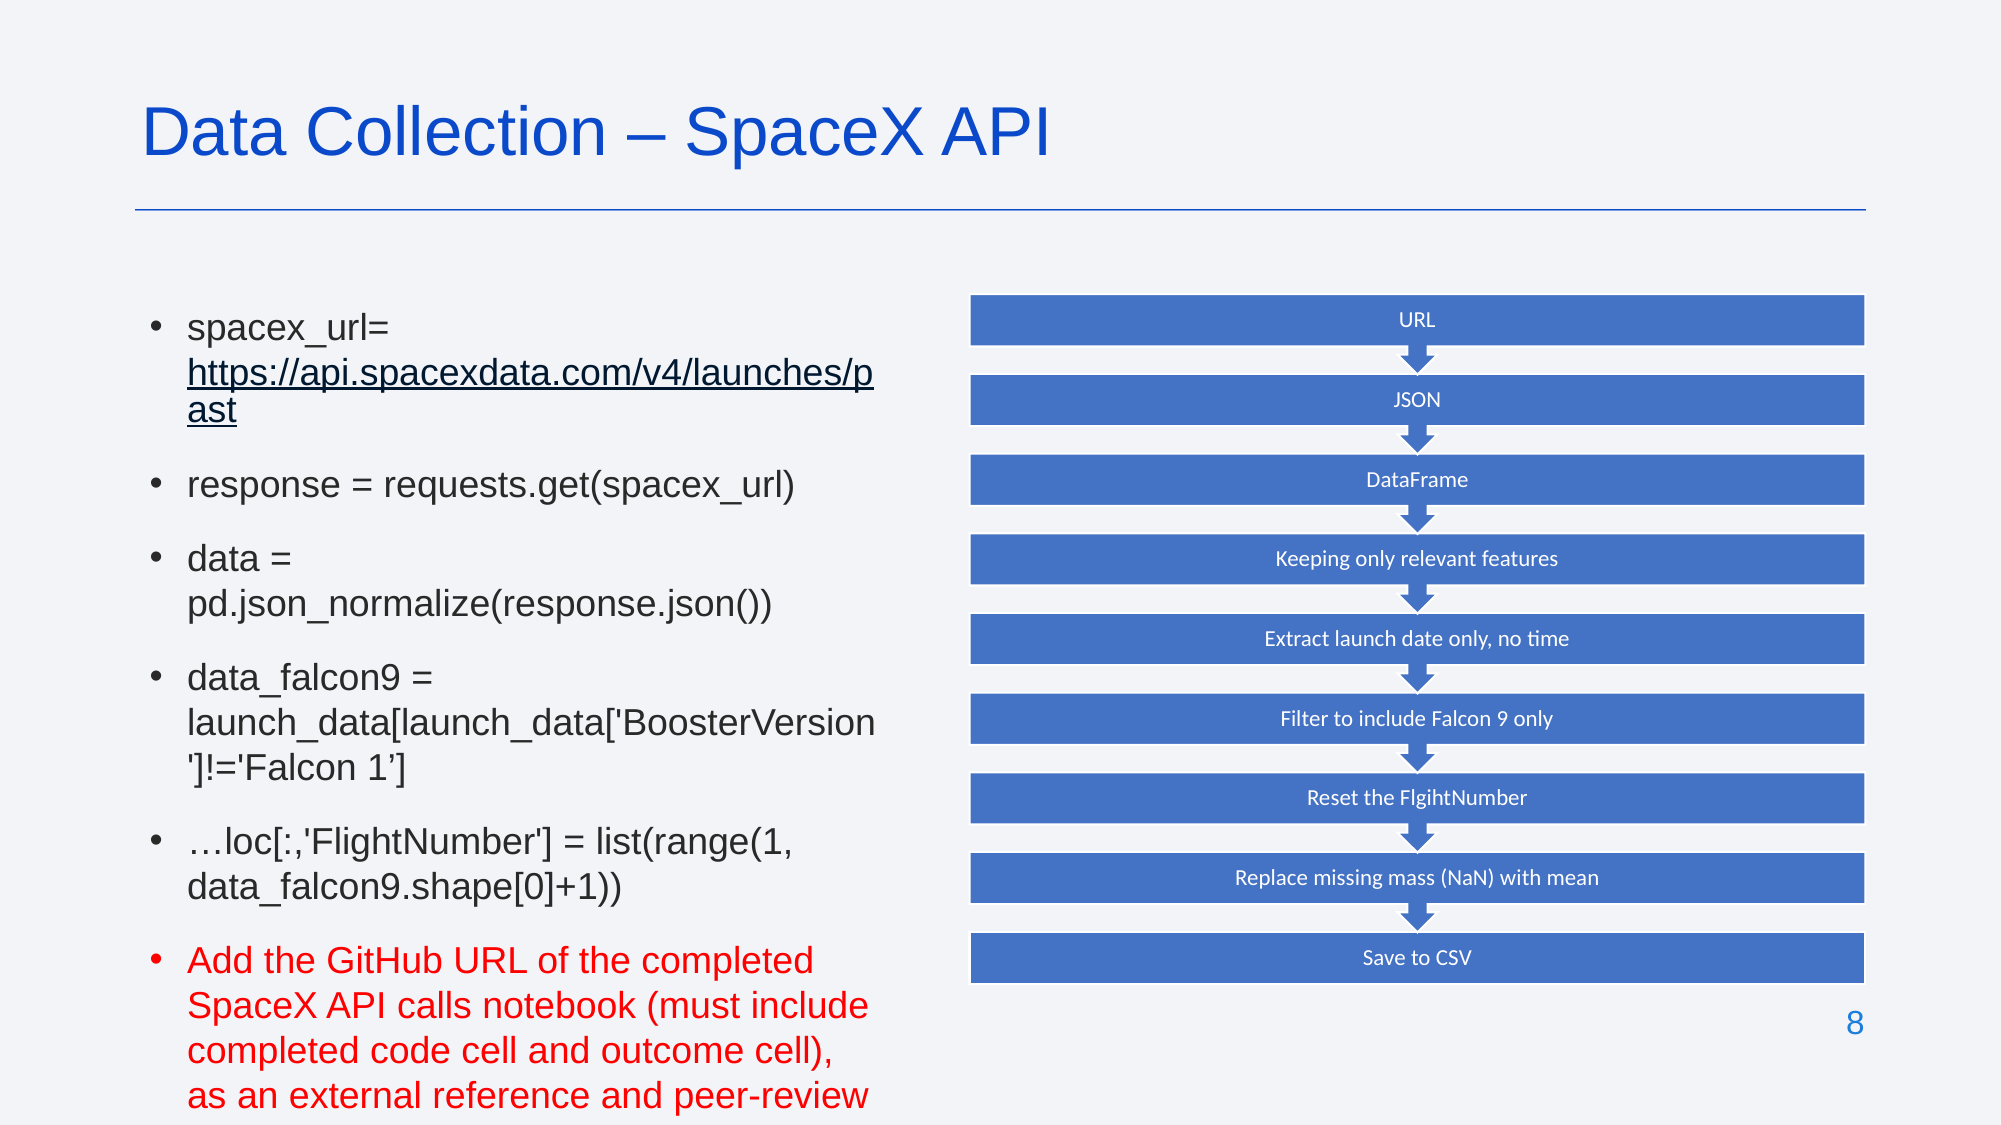

Data Collection – SpaceX API
Save to CSV
Replace missing mass (NaN) with mean
Reset the FlgihtNumber
Filter to include Falcon 9 only
Extract launch date only, no time
Keeping only relevant features
DataFrame
JSON
URL
spacex_url=https://api.spacexdata.com/v4/launches/past
response = requests.get(spacex_url)
data = pd.json_normalize(response.json())
data_falcon9 = launch_data[launch_data['BoosterVersion']!='Falcon 1’]
…loc[:,'FlightNumber'] = list(range(1, data_falcon9.shape[0]+1))
Add the GitHub URL of the completed SpaceX API calls notebook (must include completed code cell and outcome cell), as an external reference and peer-review purpose

8